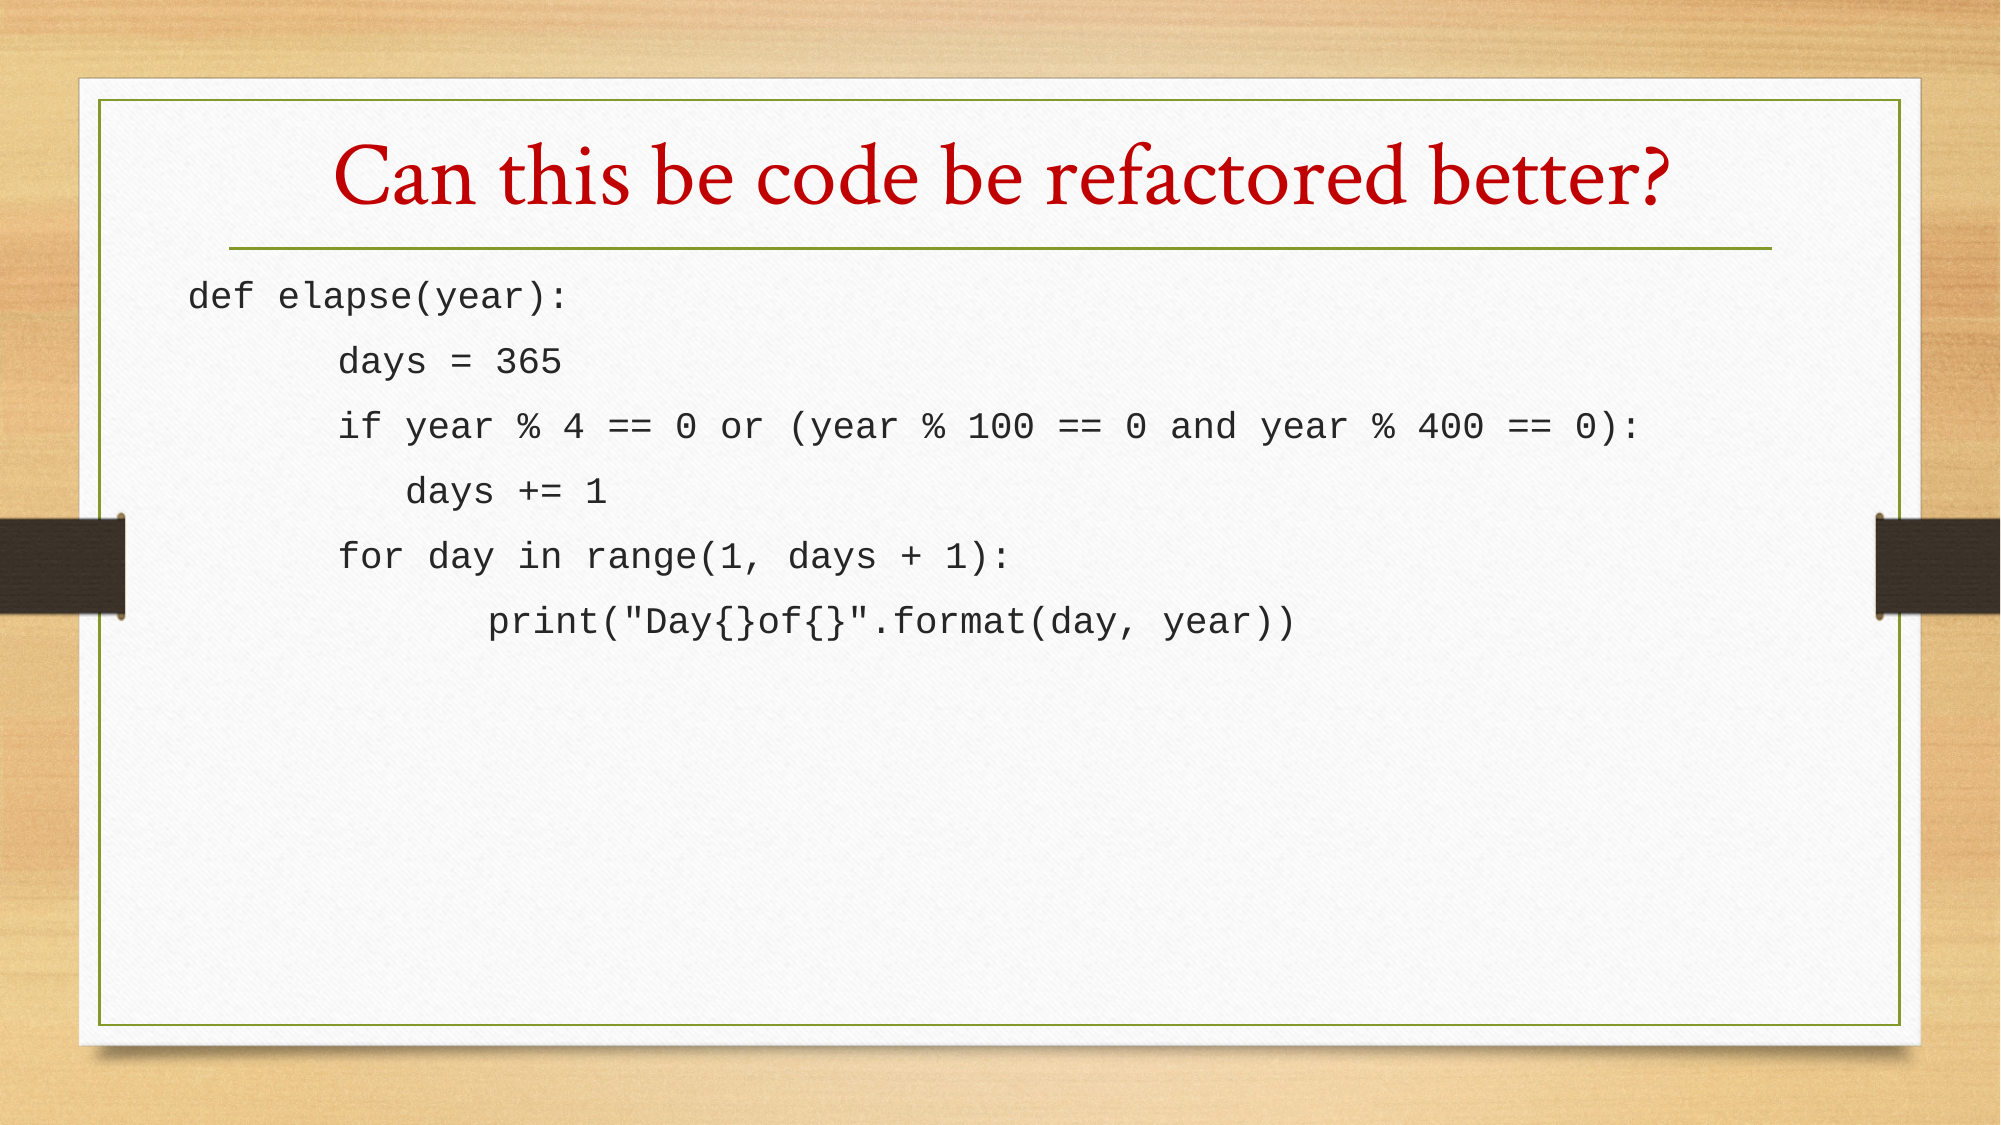

# Can this be code be refactored better?
def elapse(year):
	days = 365
	if year % 4 == 0 or (year % 100 == 0 and year % 400 == 0):
	   days += 1
	for day in range(1, days + 1):
		print("Day{}of{}".format(day, year))